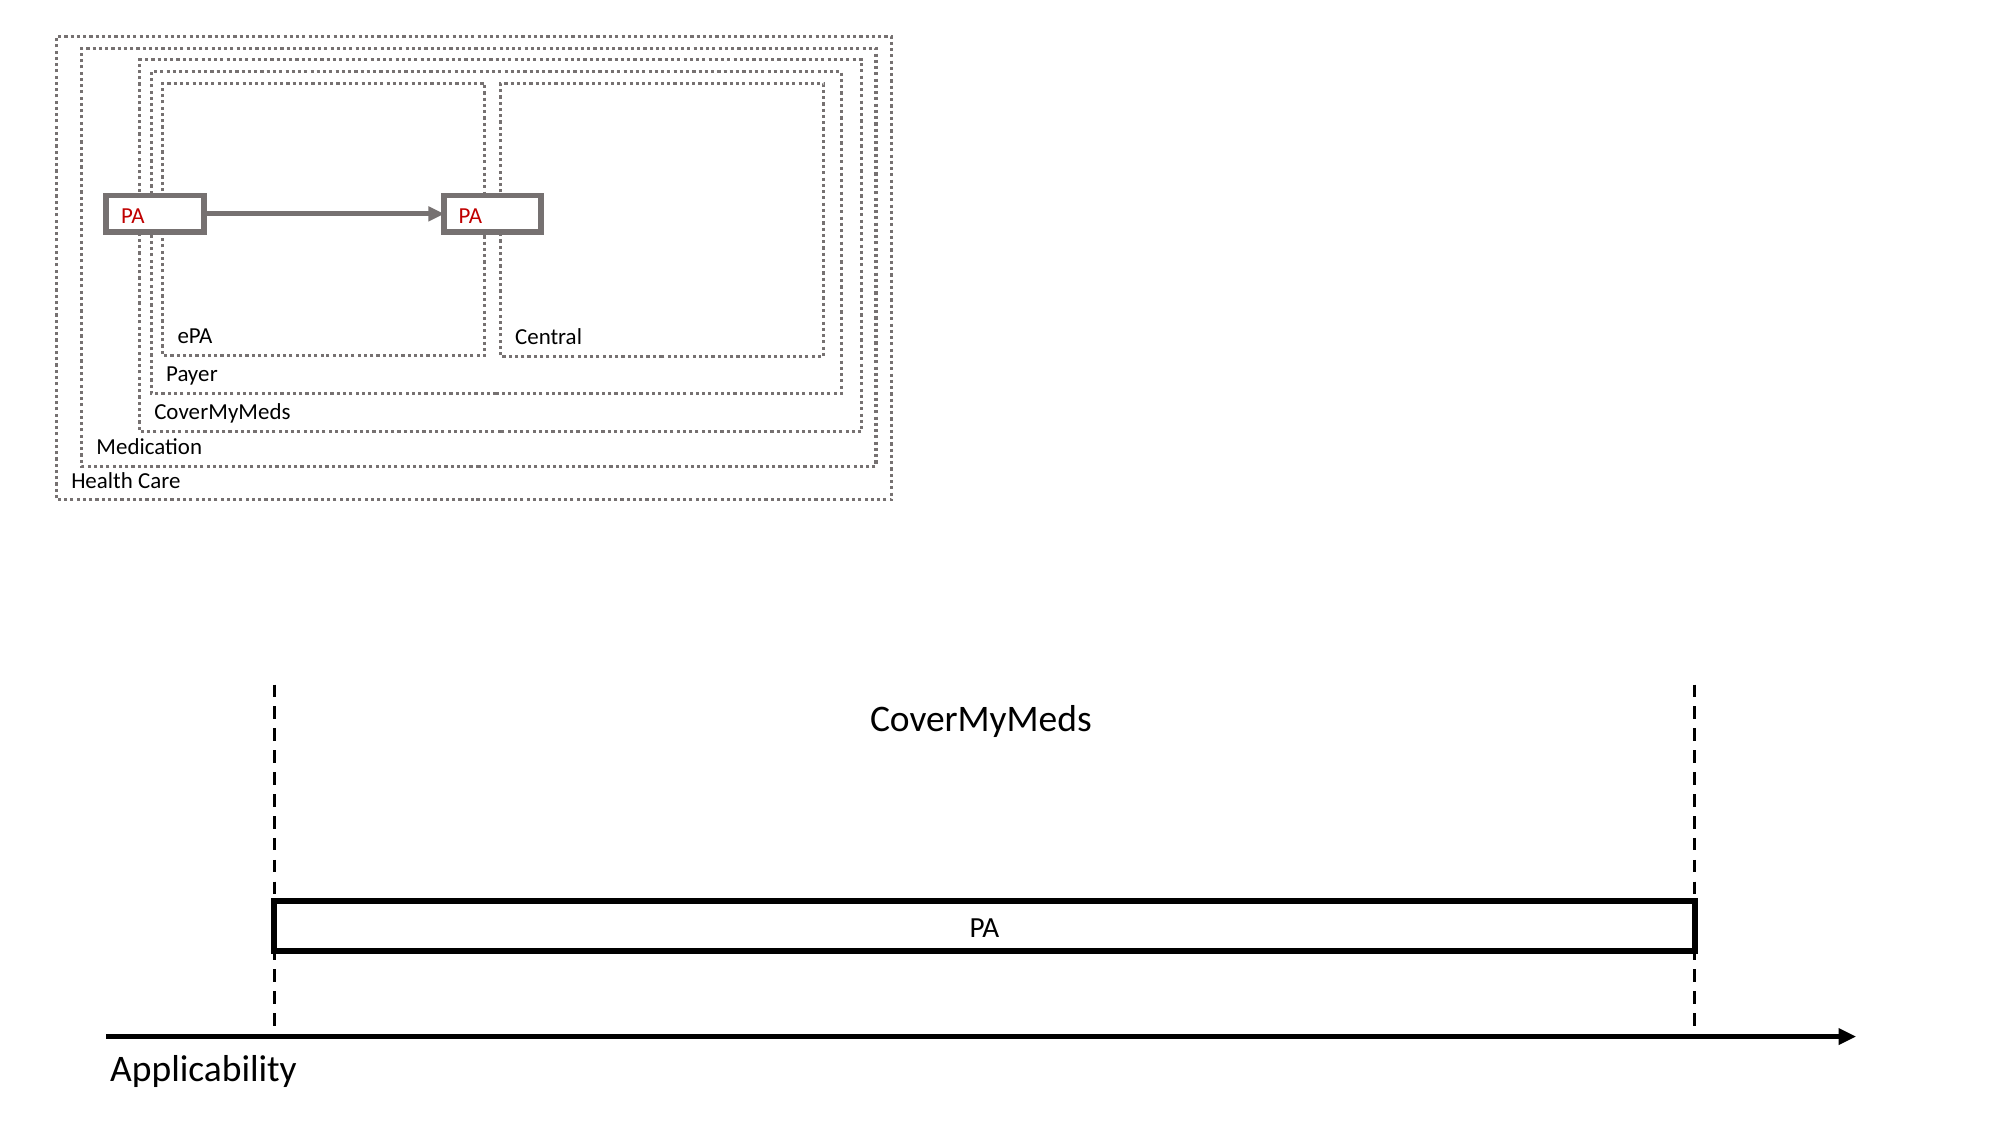

Health Care
Medication
CoverMyMeds
Payer
ePA
Central
PA
PA
CoverMyMeds
PA
Applicability